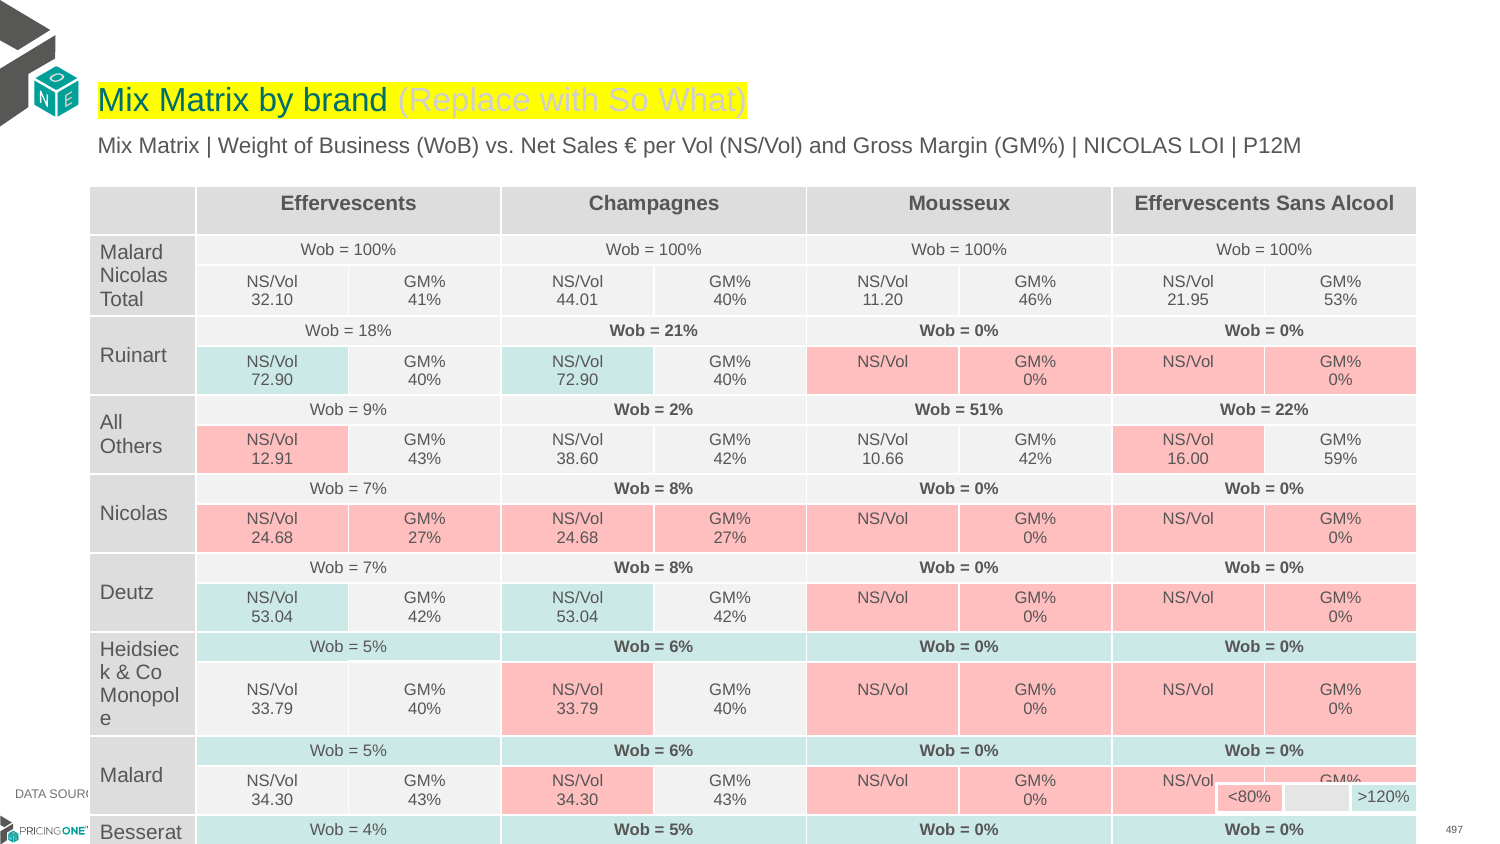

# Mix Matrix by brand (Replace with So What)
Mix Matrix | Weight of Business (WoB) vs. Net Sales € per Vol (NS/Vol) and Gross Margin (GM%) | NICOLAS LOI | P12M
|  | Effervescents |  | Champagnes |  | Mousseux |  | Effervescents Sans Alcool |  |
| --- | --- | --- | --- | --- | --- | --- | --- | --- |
| Malard Nicolas Total | Wob = 100% |  | Wob = 100% |  | Wob = 100% |  | Wob = 100% |  |
|  | NS/Vol 32.10 | GM% 41% | NS/Vol 44.01 | GM% 40% | NS/Vol 11.20 | GM% 46% | NS/Vol 21.95 | GM% 53% |
| Ruinart | Wob = 18% |  | Wob = 21% |  | Wob = 0% |  | Wob = 0% |  |
|  | NS/Vol 72.90 | GM% 40% | NS/Vol 72.90 | GM% 40% | NS/Vol | GM% 0% | NS/Vol | GM% 0% |
| All Others | Wob = 9% |  | Wob = 2% |  | Wob = 51% |  | Wob = 22% |  |
|  | NS/Vol 12.91 | GM% 43% | NS/Vol 38.60 | GM% 42% | NS/Vol 10.66 | GM% 42% | NS/Vol 16.00 | GM% 59% |
| Nicolas | Wob = 7% |  | Wob = 8% |  | Wob = 0% |  | Wob = 0% |  |
|  | NS/Vol 24.68 | GM% 27% | NS/Vol 24.68 | GM% 27% | NS/Vol | GM% 0% | NS/Vol | GM% 0% |
| Deutz | Wob = 7% |  | Wob = 8% |  | Wob = 0% |  | Wob = 0% |  |
|  | NS/Vol 53.04 | GM% 42% | NS/Vol 53.04 | GM% 42% | NS/Vol | GM% 0% | NS/Vol | GM% 0% |
| Heidsieck & Co Monopole | Wob = 5% |  | Wob = 6% |  | Wob = 0% |  | Wob = 0% |  |
|  | NS/Vol 33.79 | GM% 40% | NS/Vol 33.79 | GM% 40% | NS/Vol | GM% 0% | NS/Vol | GM% 0% |
| Malard | Wob = 5% |  | Wob = 6% |  | Wob = 0% |  | Wob = 0% |  |
|  | NS/Vol 34.30 | GM% 43% | NS/Vol 34.30 | GM% 43% | NS/Vol | GM% 0% | NS/Vol | GM% 0% |
| Besserat De Bellefon | Wob = 4% |  | Wob = 5% |  | Wob = 0% |  | Wob = 0% |  |
|  | NS/Vol 45.08 | GM% 44% | NS/Vol 45.08 | GM% 44% | NS/Vol | GM% 0% | NS/Vol | GM% 0% |
| De Bligny | Wob = 4% |  | Wob = 5% |  | Wob = 0% |  | Wob = 0% |  |
|  | NS/Vol 34.23 | GM% 45% | NS/Vol 34.23 | GM% 45% | NS/Vol | GM% 0% | NS/Vol | GM% 0% |
| Roederer | Wob = 4% |  | Wob = 4% |  | Wob = 0% |  | Wob = 0% |  |
|  | NS/Vol 70.26 | GM% 42% | NS/Vol 70.26 | GM% 42% | NS/Vol | GM% 0% | NS/Vol | GM% 0% |
| Laurent Perrier | Wob = 3% |  | Wob = 4% |  | Wob = 0% |  | Wob = 0% |  |
|  | NS/Vol 48.77 | GM% 41% | NS/Vol 48.77 | GM% 41% | NS/Vol | GM% 0% | NS/Vol | GM% 0% |
| Canard Duchêne | Wob = 3% |  | Wob = 4% |  | Wob = 0% |  | Wob = 0% |  |
|  | NS/Vol 34.17 | GM% 45% | NS/Vol 34.17 | GM% 45% | NS/Vol | GM% 0% | NS/Vol | GM% 0% |
| Bouvet-Ladubay | Wob = 3% |  | Wob = 0% |  | Wob = 22% |  | Wob = 0% |  |
|  | NS/Vol 12.07 | GM% 51% | NS/Vol | GM% 0% | NS/Vol 12.07 | GM% 51% | NS/Vol | GM% 0% |
DATA SOURCE: Client P&L
| <80% |  | >120% |
| --- | --- | --- |

14/01/2024
497